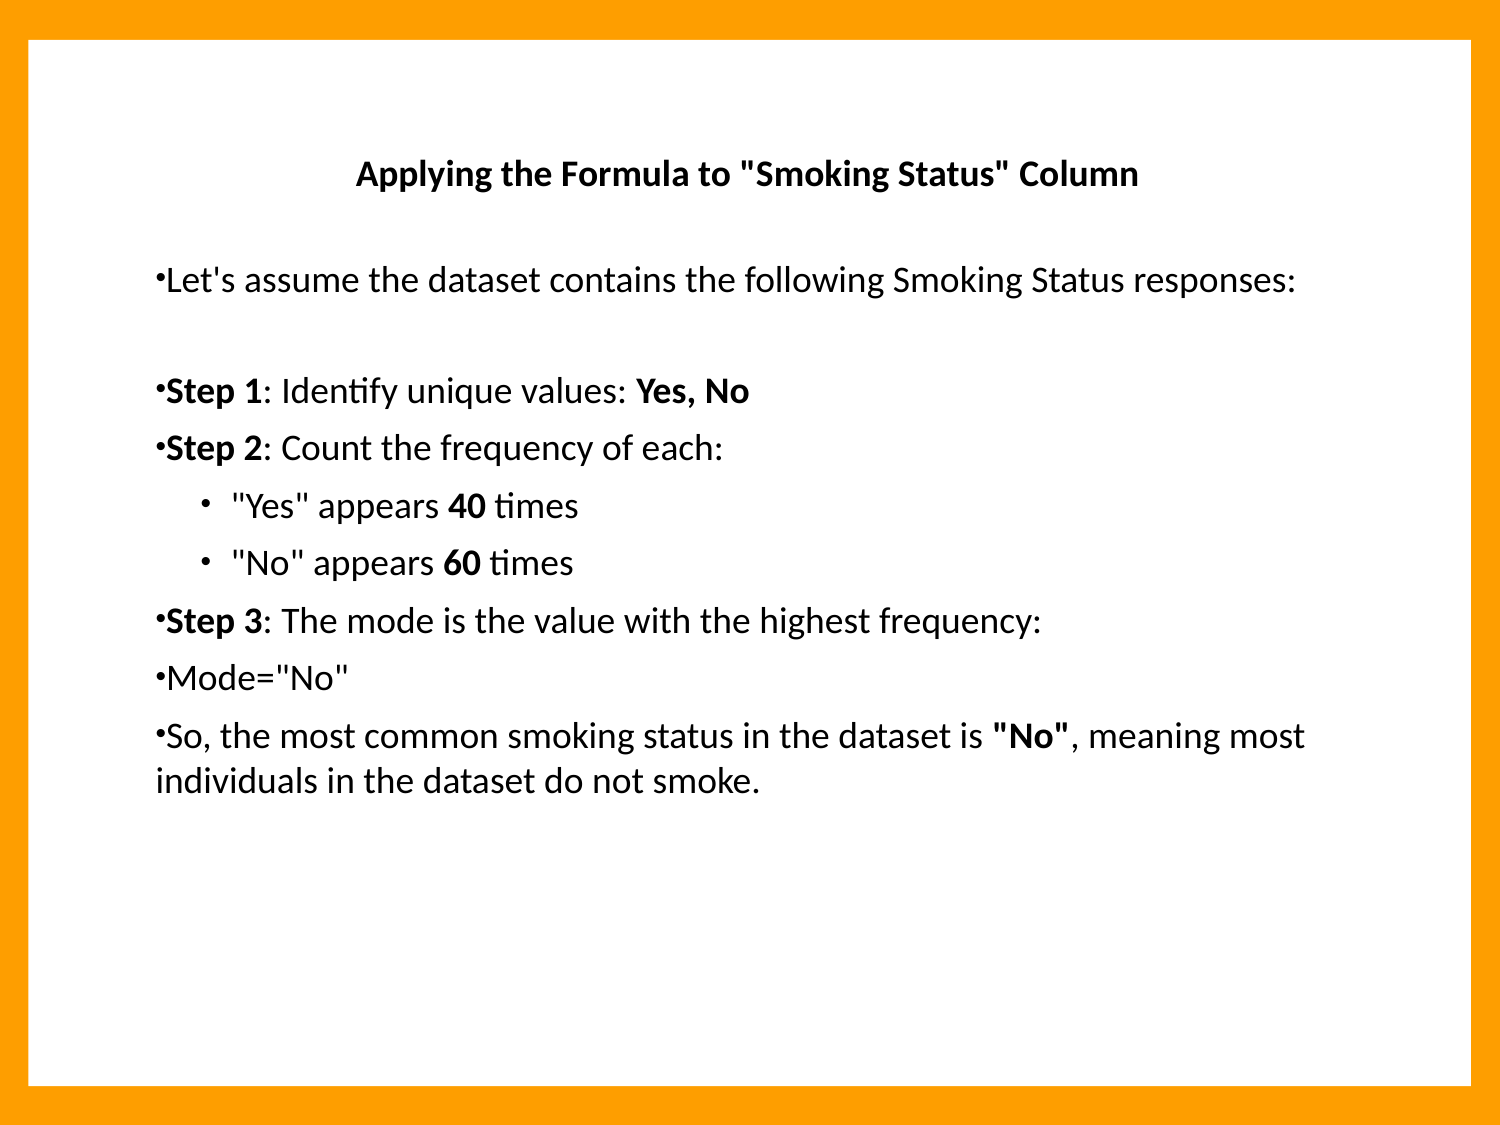

Applying the Formula to "Smoking Status" Column

Let's assume the dataset contains the following Smoking Status responses:

Step 1: Identify unique values: Yes, No
Step 2: Count the frequency of each:
"Yes" appears 40 times
"No" appears 60 times
Step 3: The mode is the value with the highest frequency:
Mode="No"
So, the most common smoking status in the dataset is "No", meaning most individuals in the dataset do not smoke.